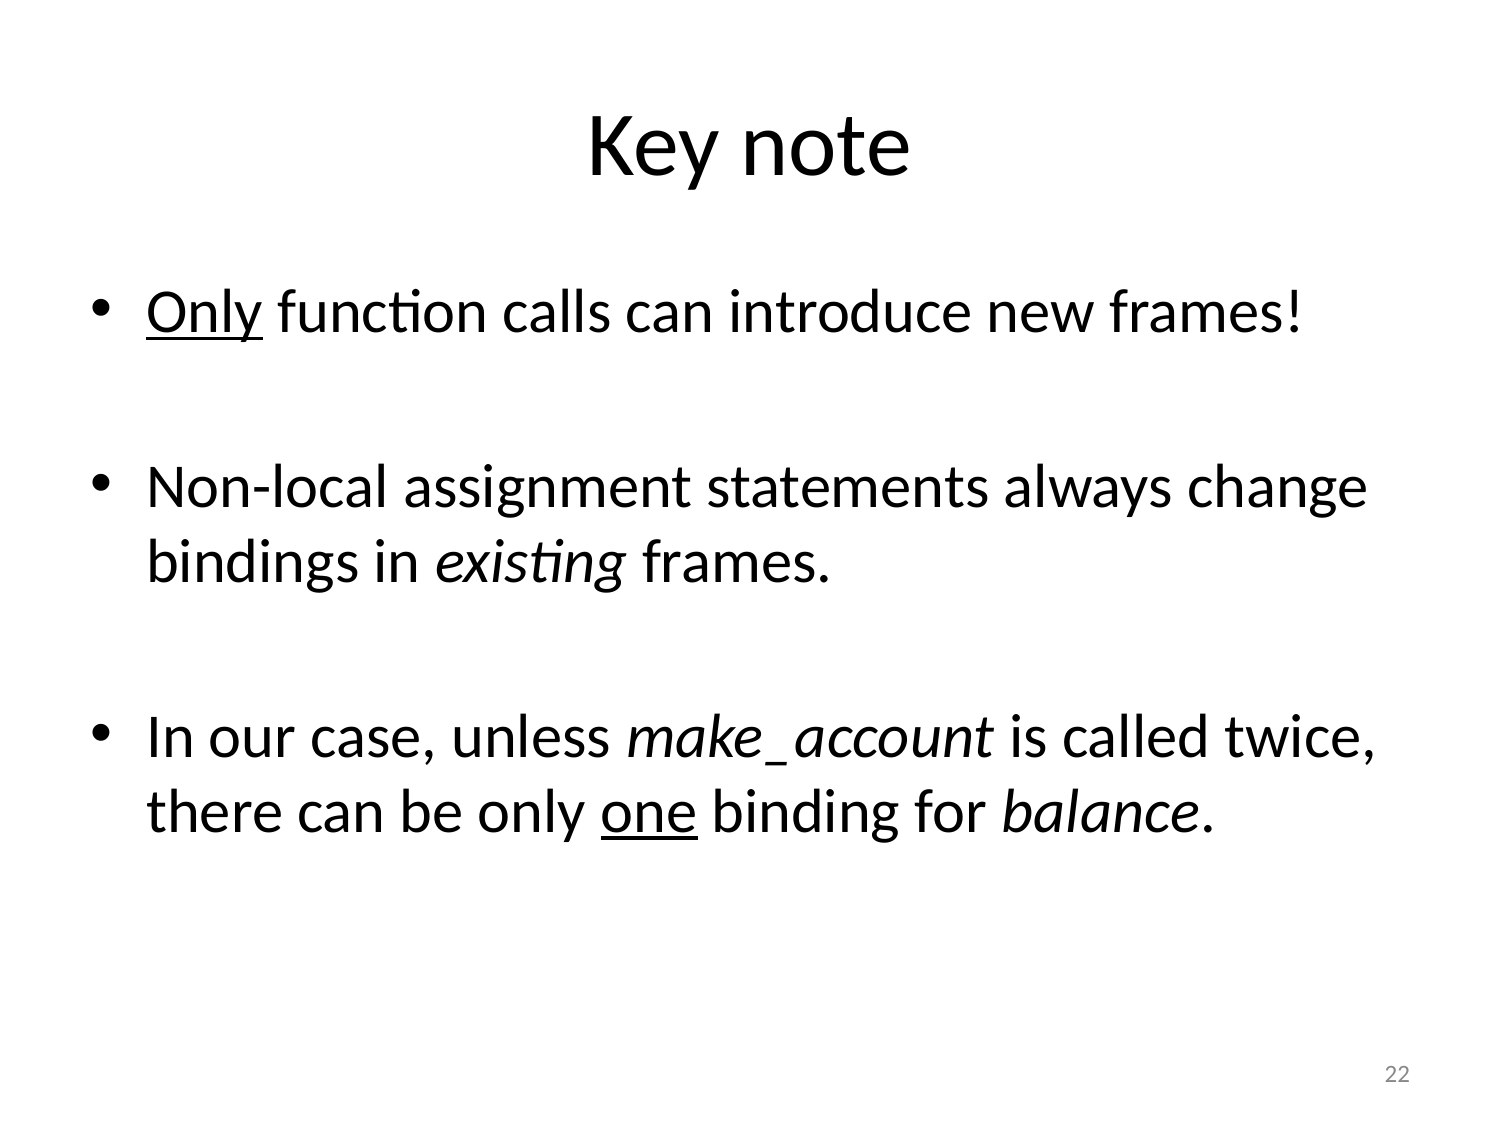

# Key note
Only function calls can introduce new frames!

Non-local assignment statements always change bindings in existing frames.

In our case, unless make_account is called twice, there can be only one binding for balance.
22